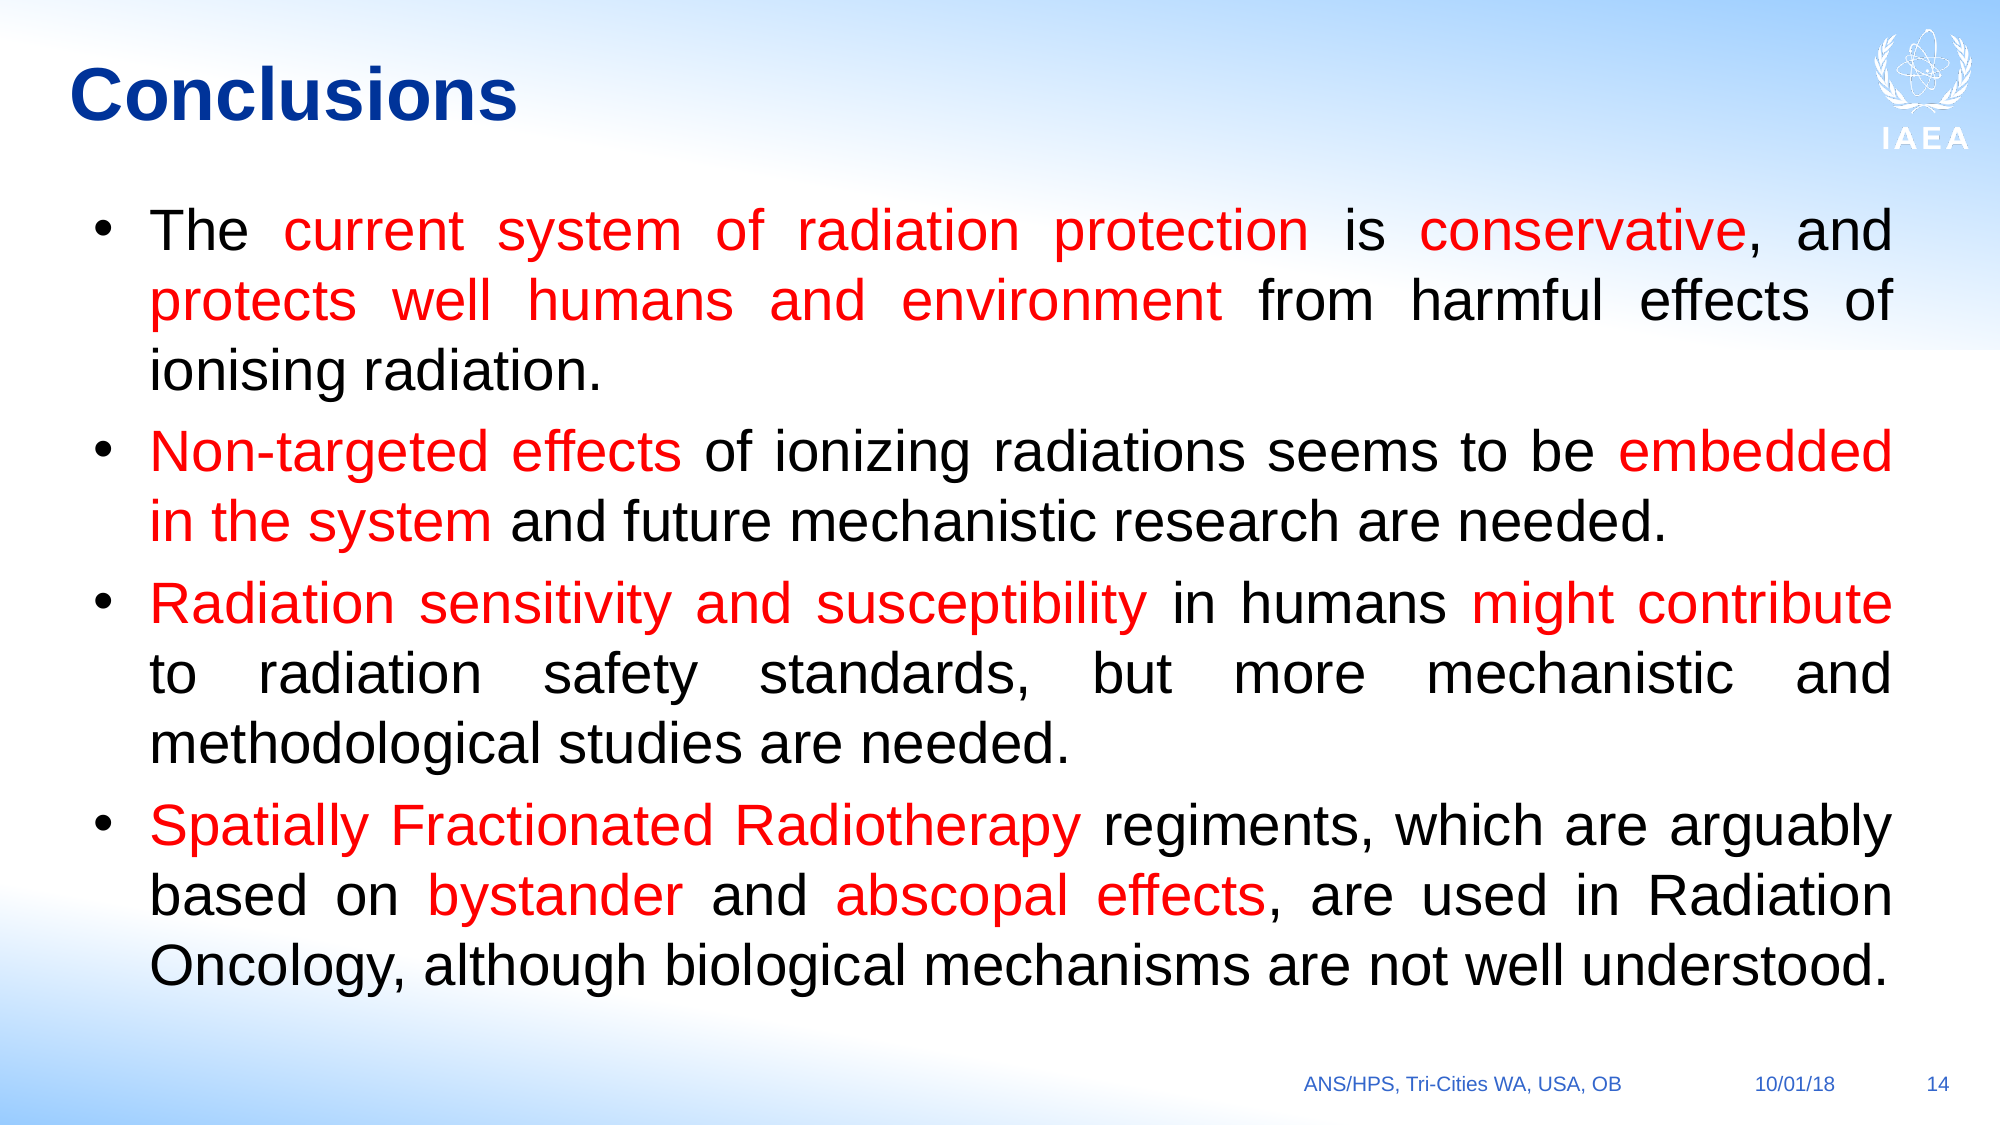

# Conclusions
The current system of radiation protection is conservative, and protects well humans and environment from harmful effects of ionising radiation.
Non-targeted effects of ionizing radiations seems to be embedded in the system and future mechanistic research are needed.
Radiation sensitivity and susceptibility in humans might contribute to radiation safety standards, but more mechanistic and methodological studies are needed.
Spatially Fractionated Radiotherapy regiments, which are arguably based on bystander and abscopal effects, are used in Radiation Oncology, although biological mechanisms are not well understood.

ANS/HPS, Tri-Cities WA, USA, OB
10/01/18
14